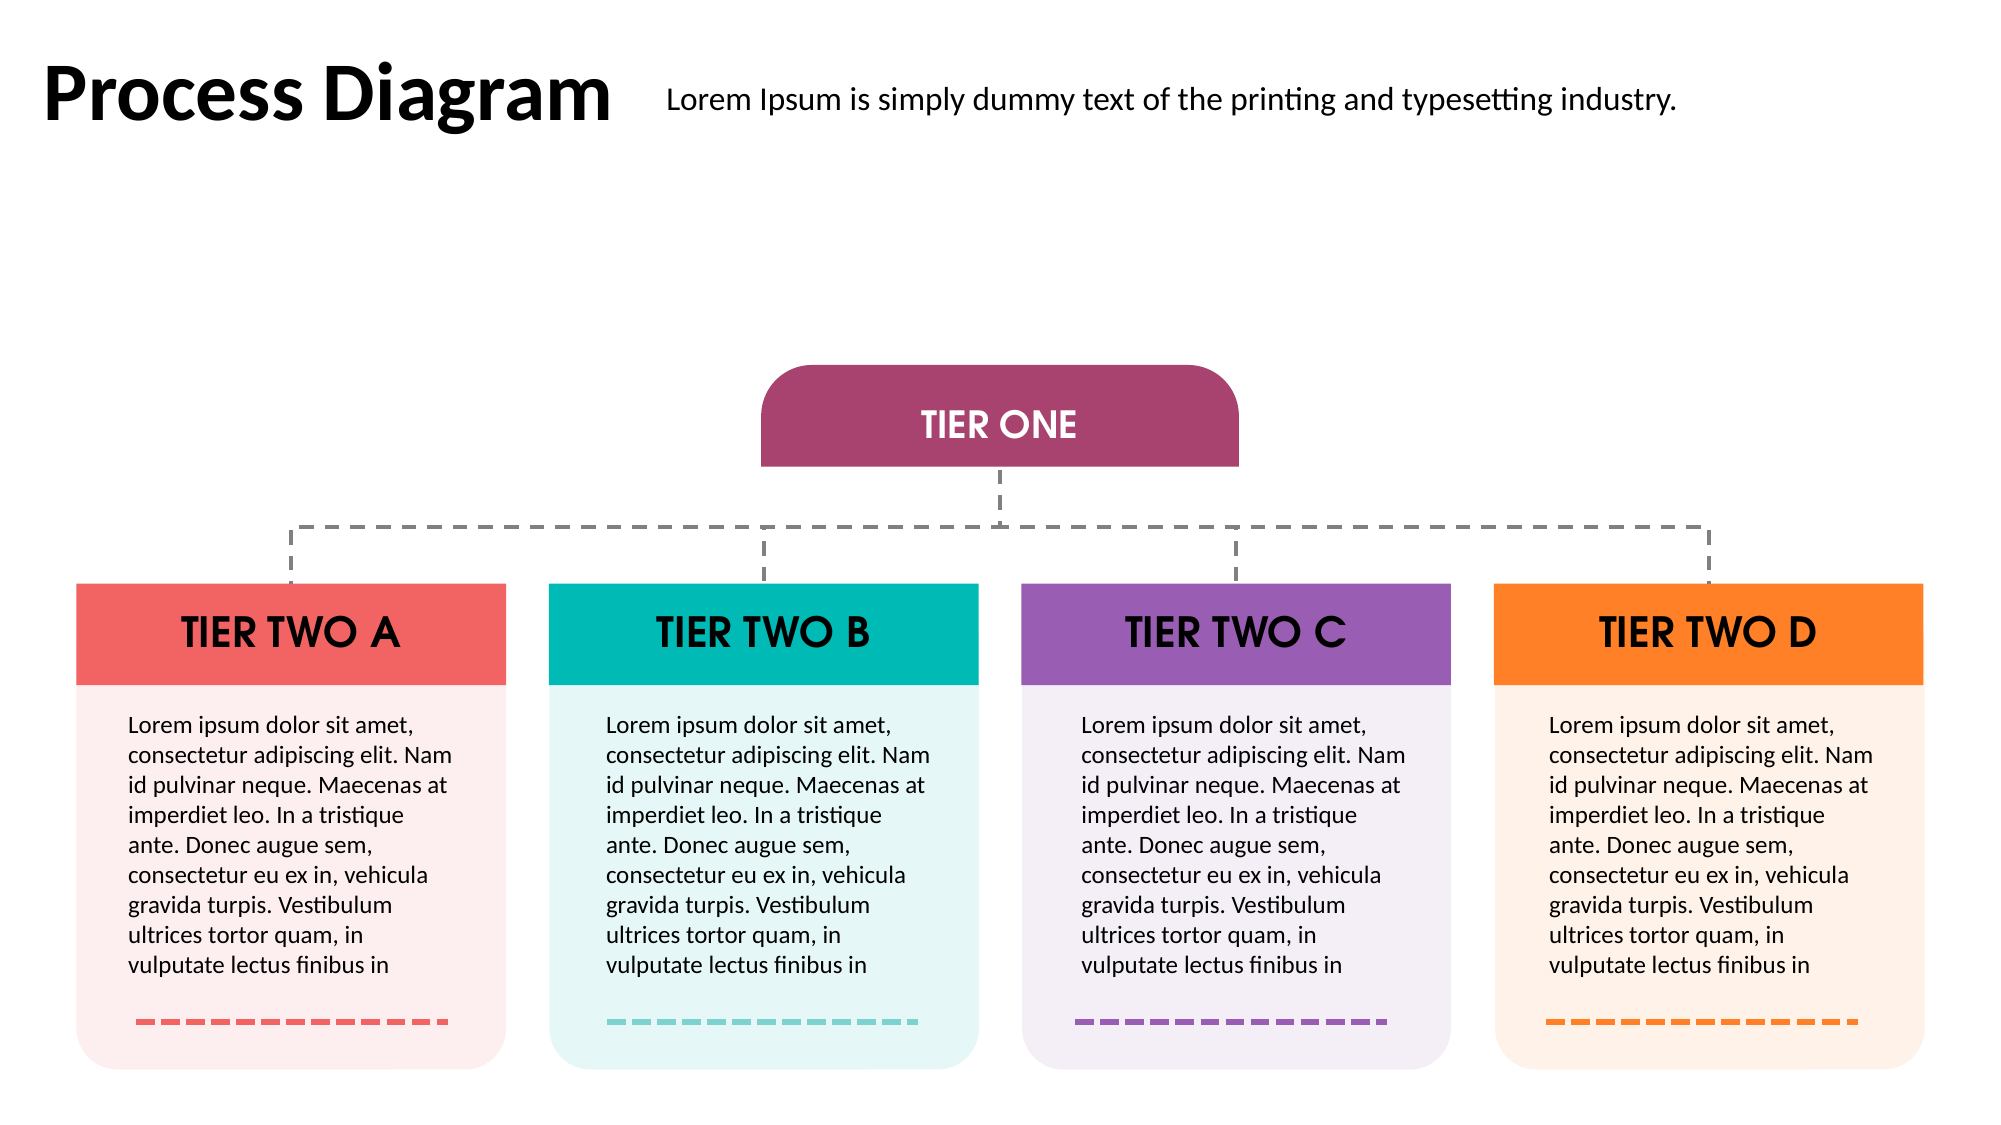

Process Diagram
Lorem Ipsum is simply dummy text of the printing and typesetting industry.
TIER ONE
TIER TWO A
TIER TWO B
TIER TWO C
TIER TWO D

Lorem ipsum dolor sit amet, consectetur adipiscing elit. Nam id pulvinar neque. Maecenas at imperdiet leo. In a tristique ante. Donec augue sem, consectetur eu ex in, vehicula gravida turpis. Vestibulum ultrices tortor quam, in vulputate lectus finibus in
Lorem ipsum dolor sit amet, consectetur adipiscing elit. Nam id pulvinar neque. Maecenas at imperdiet leo. In a tristique ante. Donec augue sem, consectetur eu ex in, vehicula gravida turpis. Vestibulum ultrices tortor quam, in vulputate lectus finibus in
Lorem ipsum dolor sit amet, consectetur adipiscing elit. Nam id pulvinar neque. Maecenas at imperdiet leo. In a tristique ante. Donec augue sem, consectetur eu ex in, vehicula gravida turpis. Vestibulum ultrices tortor quam, in vulputate lectus finibus in
Lorem ipsum dolor sit amet, consectetur adipiscing elit. Nam id pulvinar neque. Maecenas at imperdiet leo. In a tristique ante. Donec augue sem, consectetur eu ex in, vehicula gravida turpis. Vestibulum ultrices tortor quam, in vulputate lectus finibus in